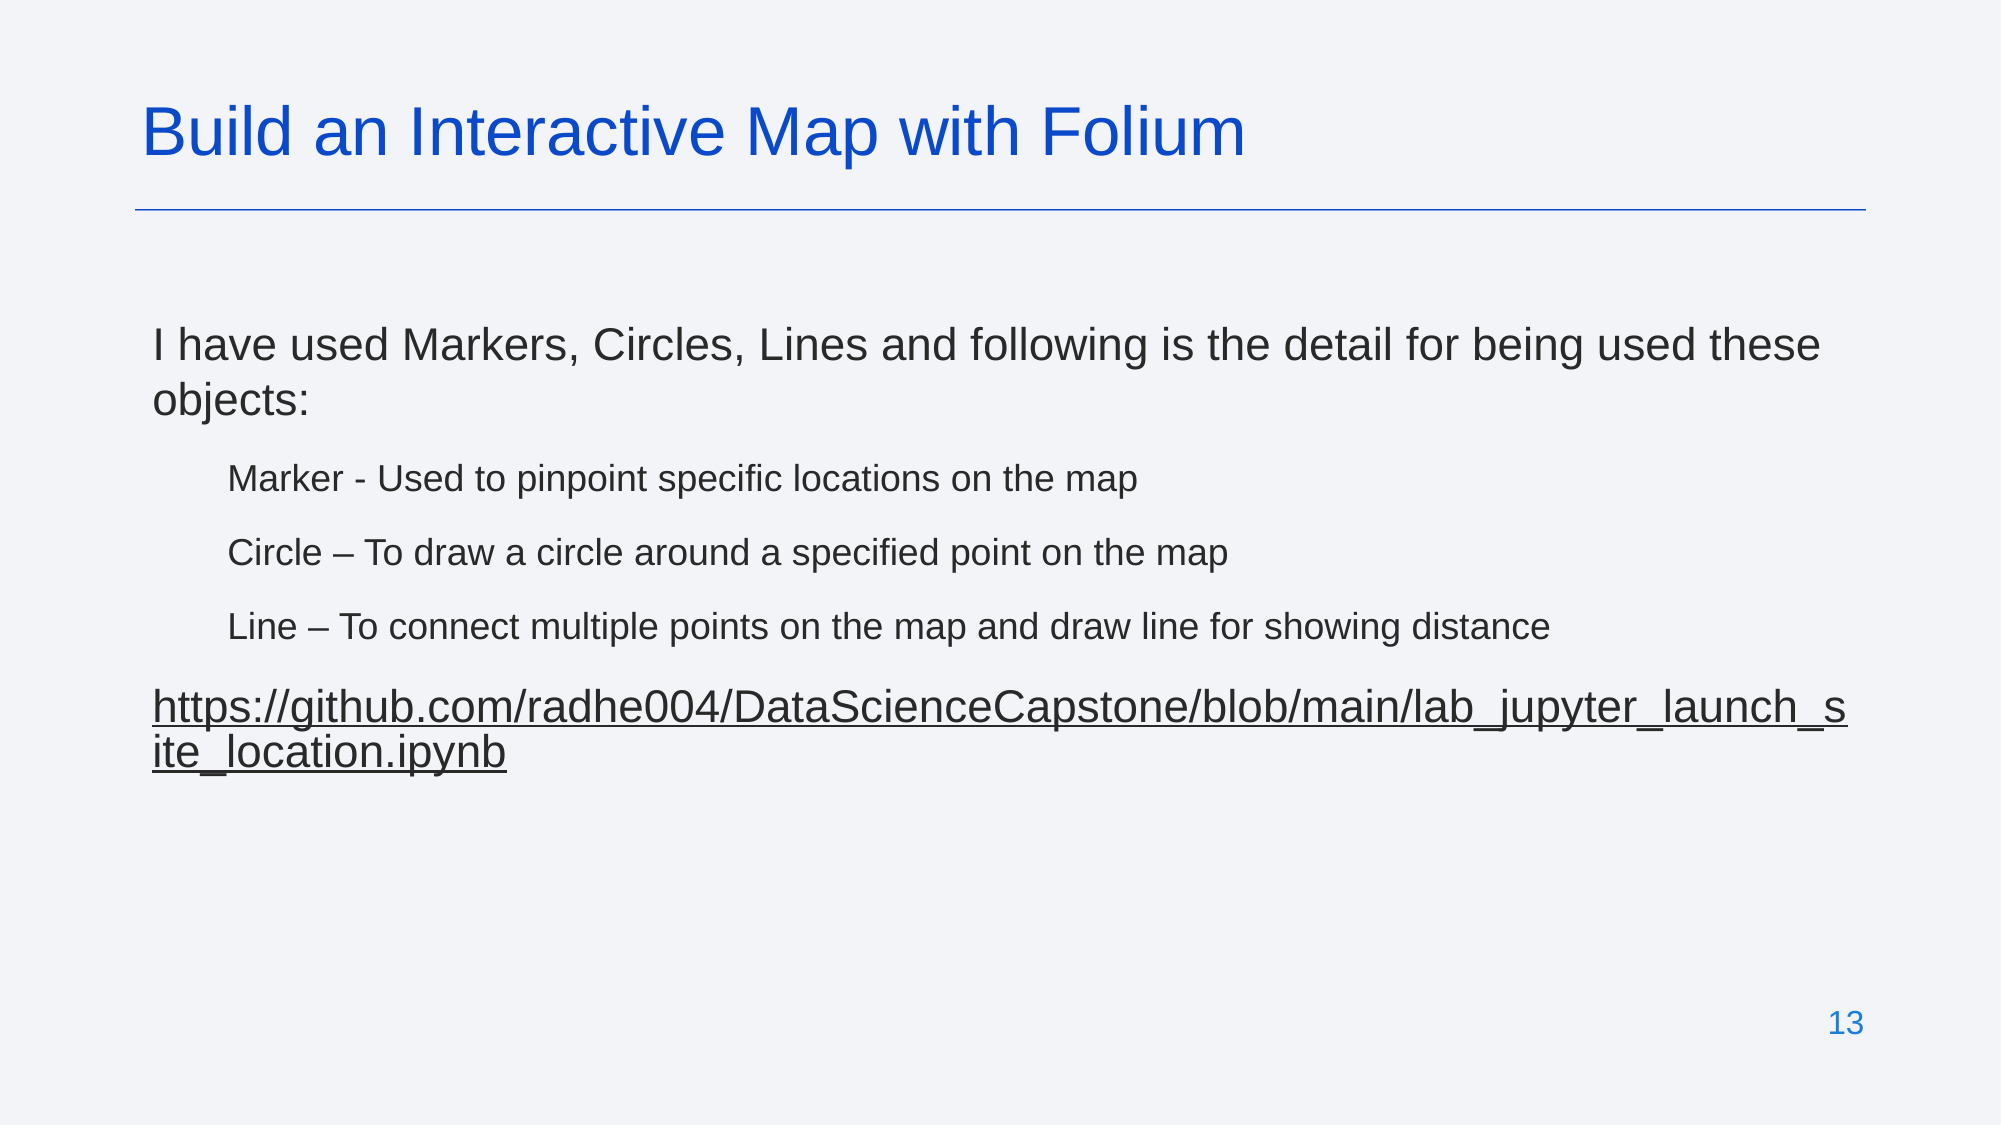

Build an Interactive Map with Folium
I have used Markers, Circles, Lines and following is the detail for being used these objects:
Marker - Used to pinpoint specific locations on the map
Circle – To draw a circle around a specified point on the map
Line – To connect multiple points on the map and draw line for showing distance
https://github.com/radhe004/DataScienceCapstone/blob/main/lab_jupyter_launch_site_location.ipynb

13